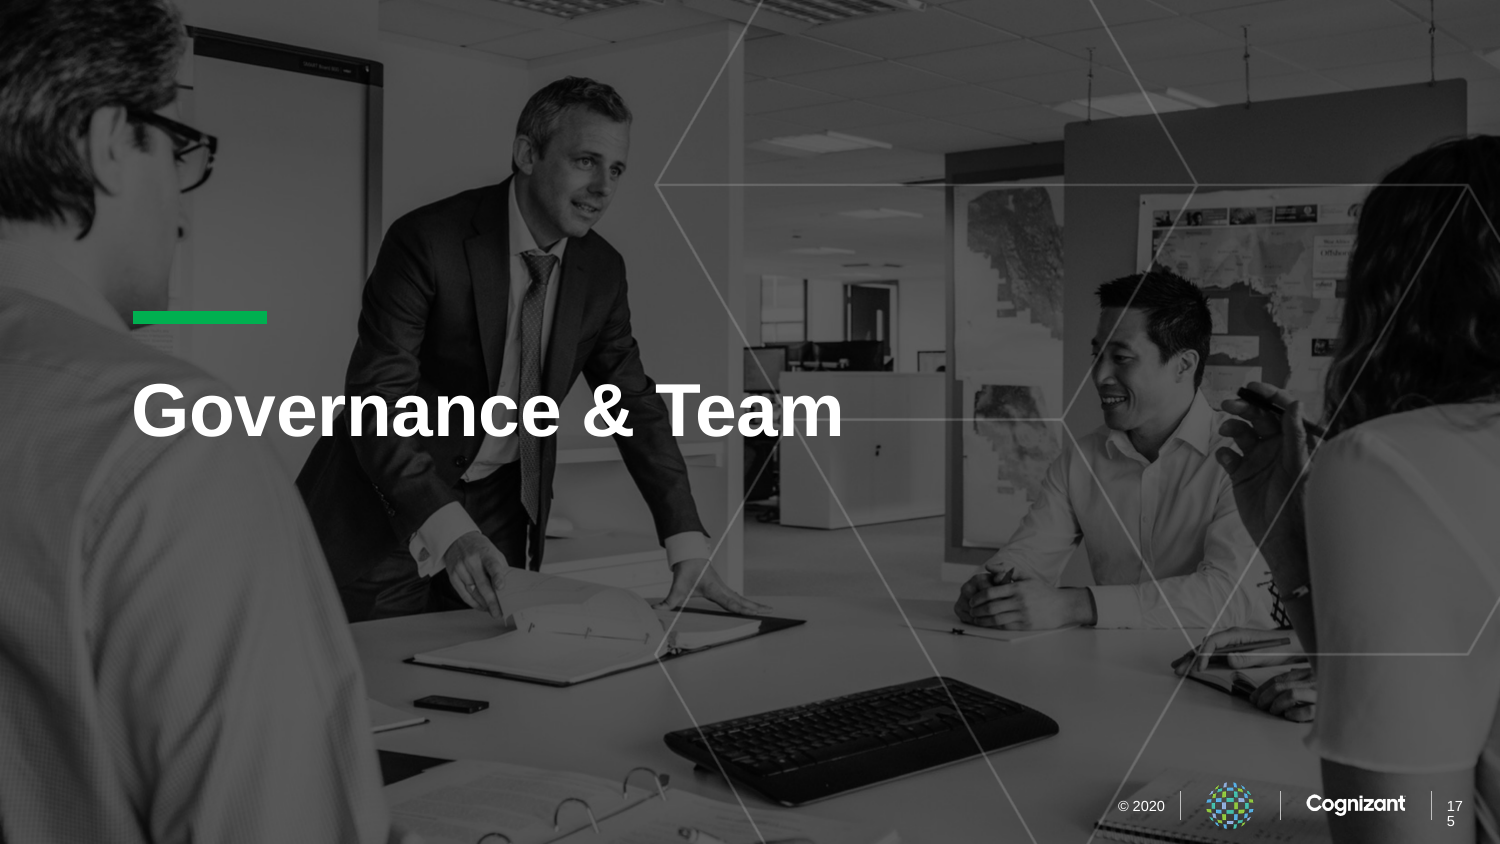

# Governance & Team
175
© 2020